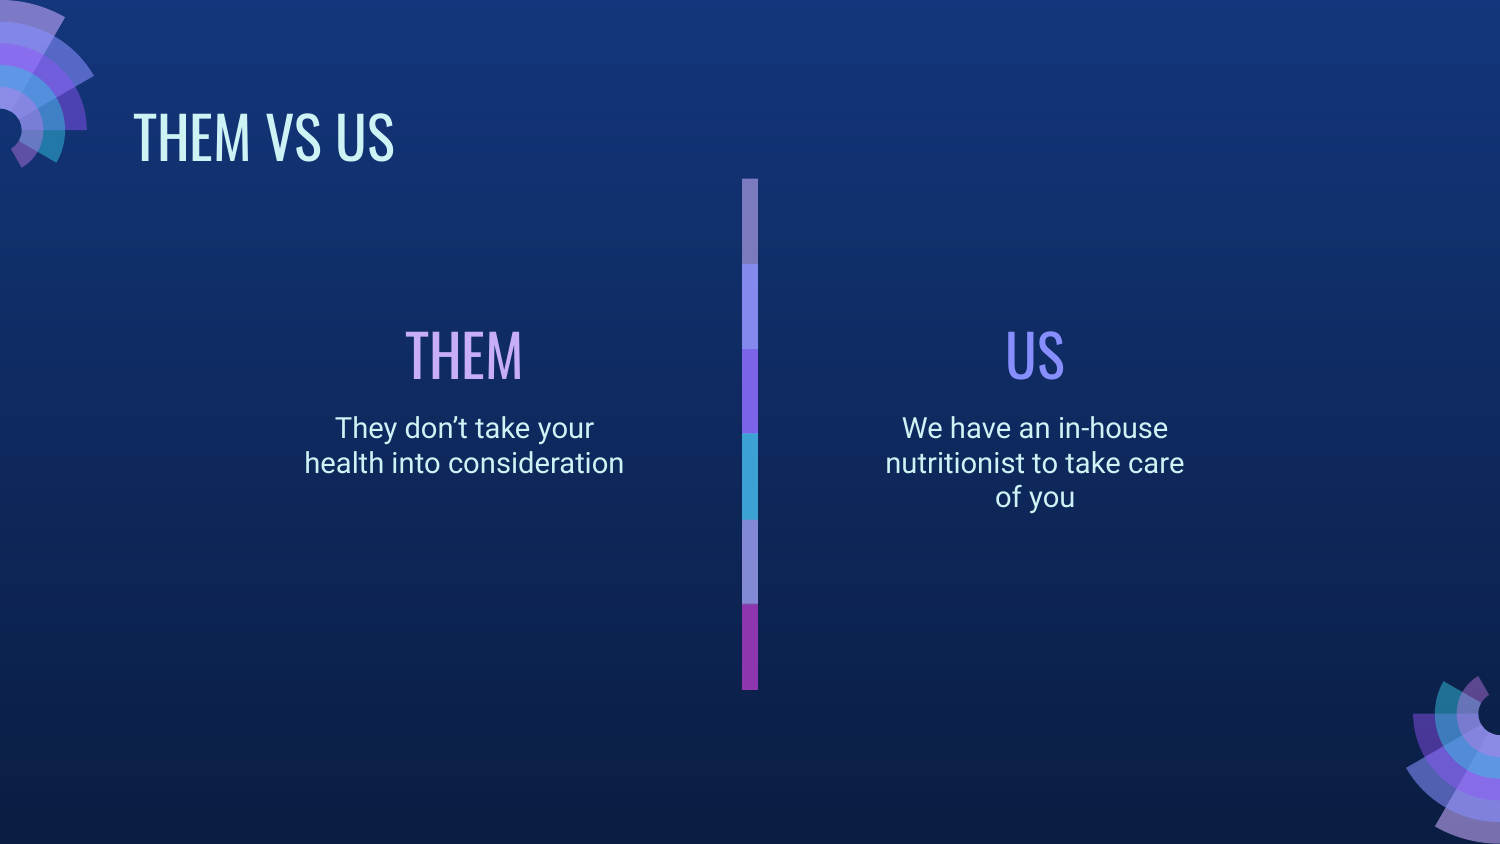

THEM VS US
THEM
# US
They don’t take your health into consideration
We have an in-house nutritionist to take care of you